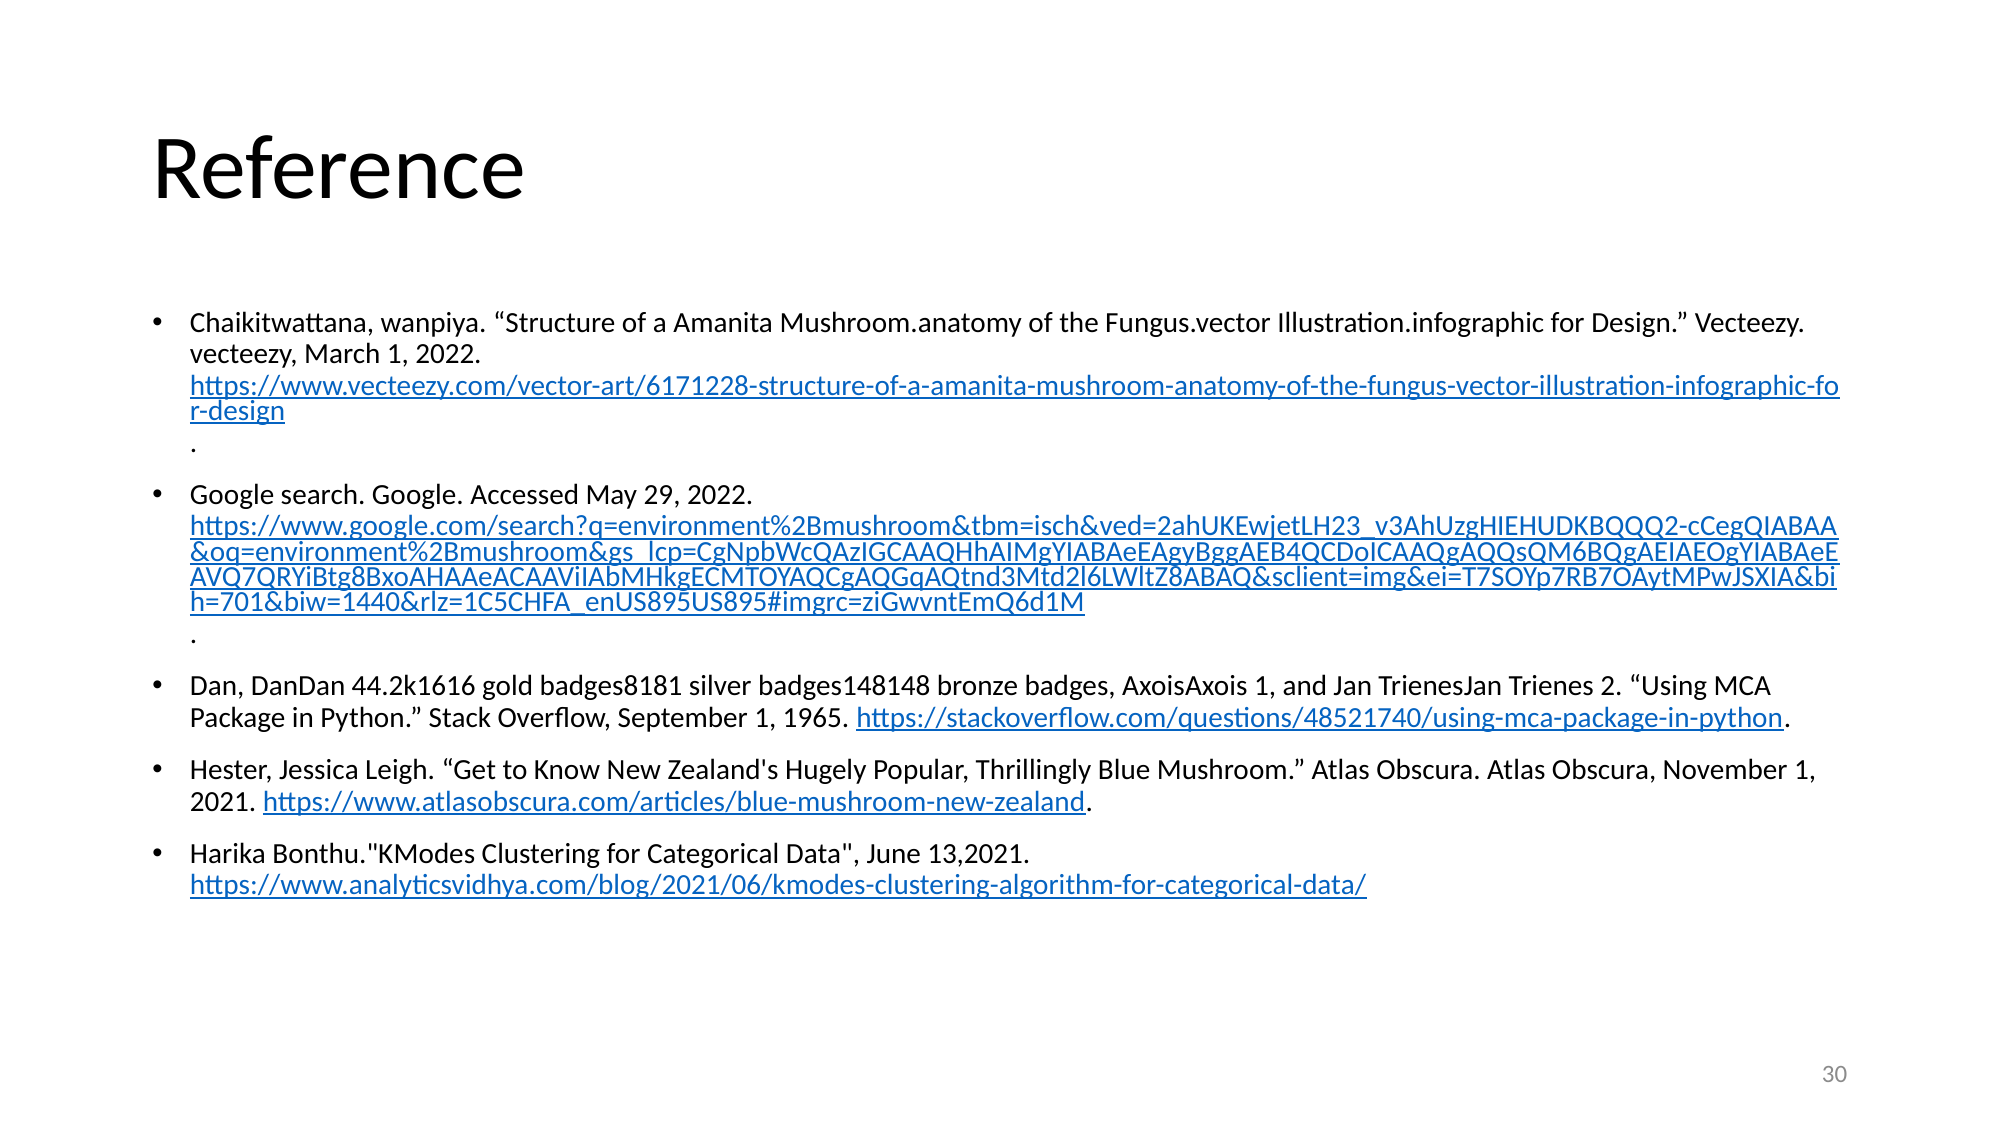

# Reference
Chaikitwattana, wanpiya. “Structure of a Amanita Mushroom.anatomy of the Fungus.vector Illustration.infographic for Design.” Vecteezy. vecteezy, March 1, 2022. https://www.vecteezy.com/vector-art/6171228-structure-of-a-amanita-mushroom-anatomy-of-the-fungus-vector-illustration-infographic-for-design.
Google search. Google. Accessed May 29, 2022. https://www.google.com/search?q=environment%2Bmushroom&tbm=isch&ved=2ahUKEwjetLH23_v3AhUzgHIEHUDKBQQQ2-cCegQIABAA&oq=environment%2Bmushroom&gs_lcp=CgNpbWcQAzIGCAAQHhAIMgYIABAeEAgyBggAEB4QCDoICAAQgAQQsQM6BQgAEIAEOgYIABAeEAVQ7QRYiBtg8BxoAHAAeACAAViIAbMHkgECMTOYAQCgAQGqAQtnd3Mtd2l6LWltZ8ABAQ&sclient=img&ei=T7SOYp7RB7OAytMPwJSXIA&bih=701&biw=1440&rlz=1C5CHFA_enUS895US895#imgrc=ziGwvntEmQ6d1M.
Dan, DanDan 44.2k1616 gold badges8181 silver badges148148 bronze badges, AxoisAxois 1, and Jan TrienesJan Trienes 2. “Using MCA Package in Python.” Stack Overflow, September 1, 1965. https://stackoverflow.com/questions/48521740/using-mca-package-in-python.
Hester, Jessica Leigh. “Get to Know New Zealand's Hugely Popular, Thrillingly Blue Mushroom.” Atlas Obscura. Atlas Obscura, November 1, 2021. https://www.atlasobscura.com/articles/blue-mushroom-new-zealand.
Harika Bonthu."KModes Clustering for Categorical Data", June 13,2021. https://www.analyticsvidhya.com/blog/2021/06/kmodes-clustering-algorithm-for-categorical-data/

30